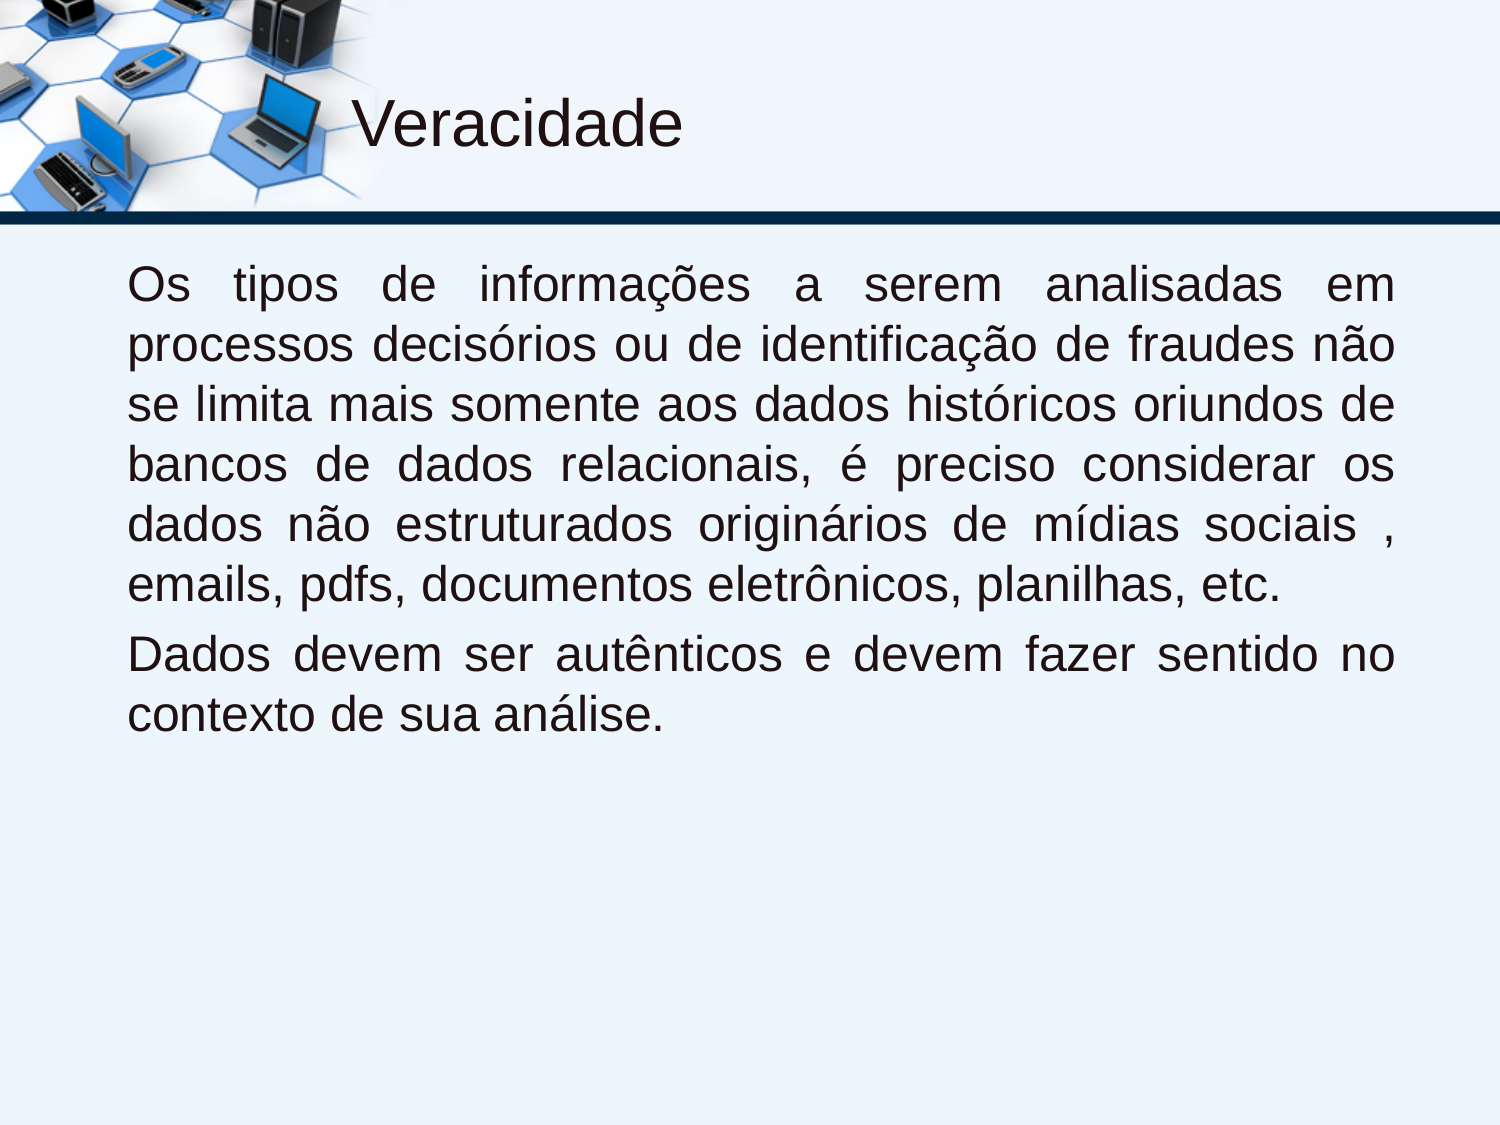

# Veracidade
Os tipos de informações a serem analisadas em processos decisórios ou de identificação de fraudes não se limita mais somente aos dados históricos oriundos de bancos de dados relacionais, é preciso considerar os dados não estruturados originários de mídias sociais , emails, pdfs, documentos eletrônicos, planilhas, etc.
Dados devem ser autênticos e devem fazer sentido no contexto de sua análise.